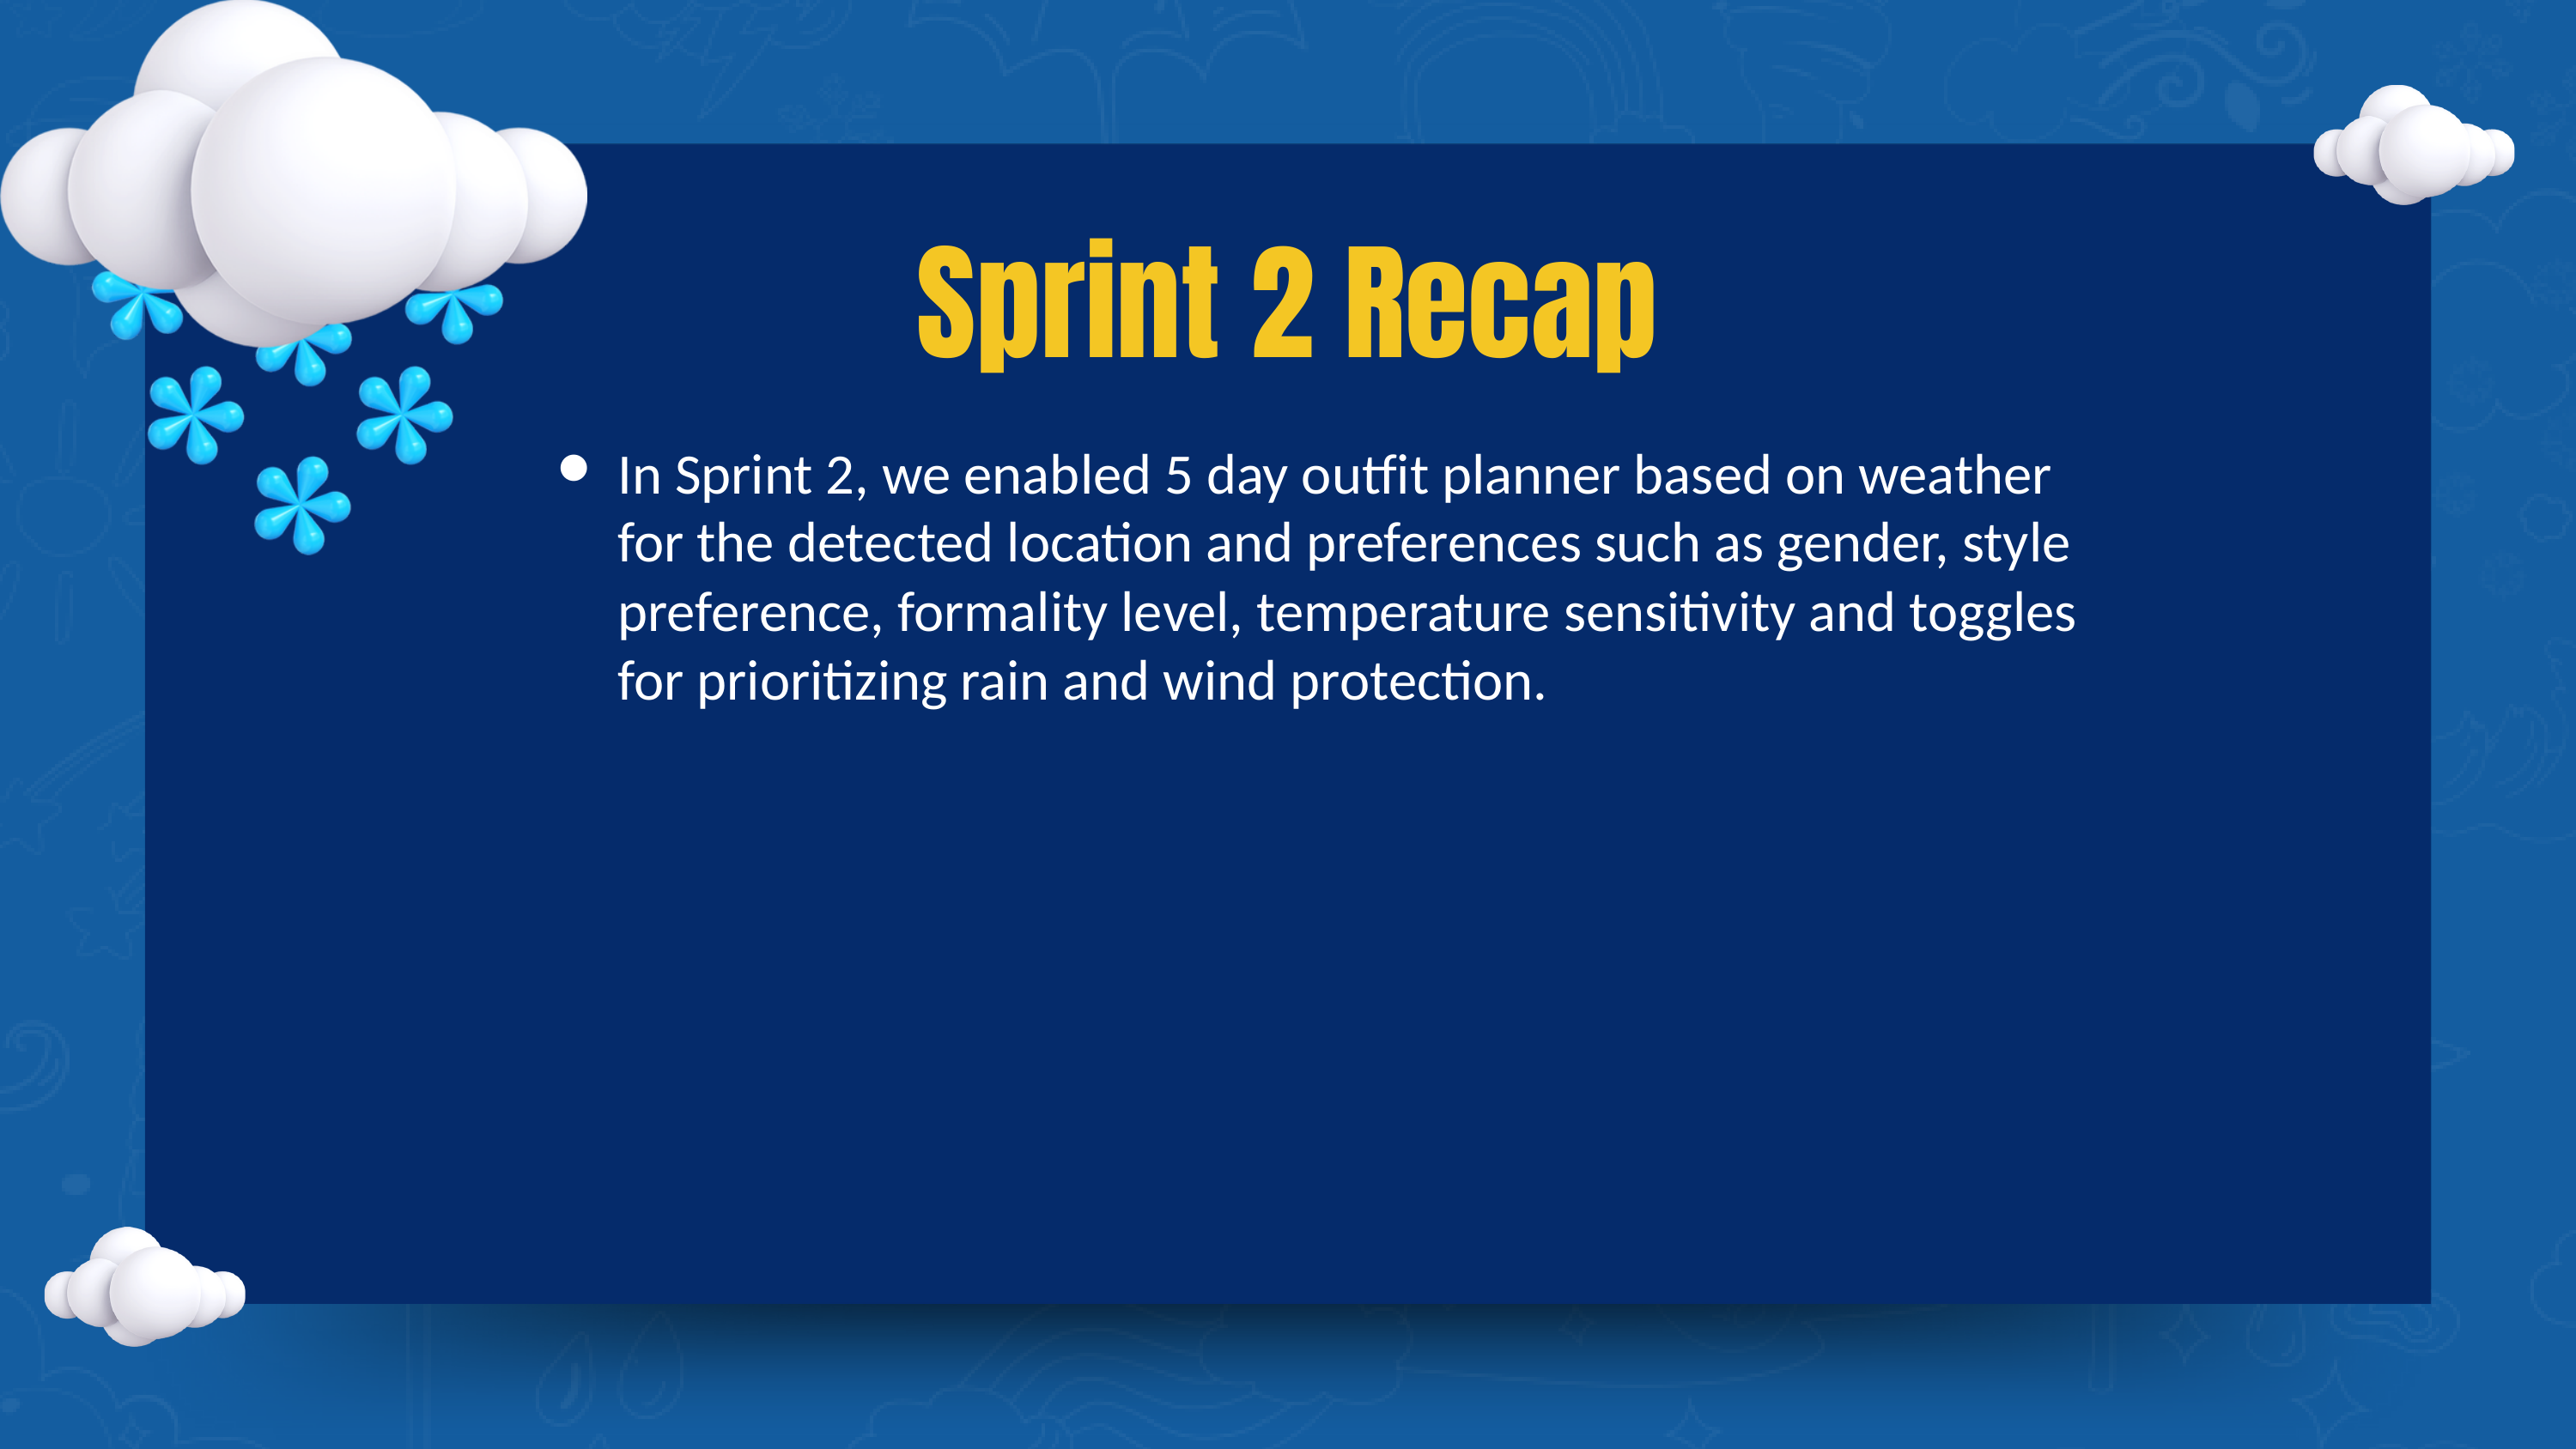

Sprint 2 Recap
In Sprint 2, we enabled 5 day outfit planner based on weather for the detected location and preferences such as gender, style preference, formality level, temperature sensitivity and toggles for prioritizing rain and wind protection.